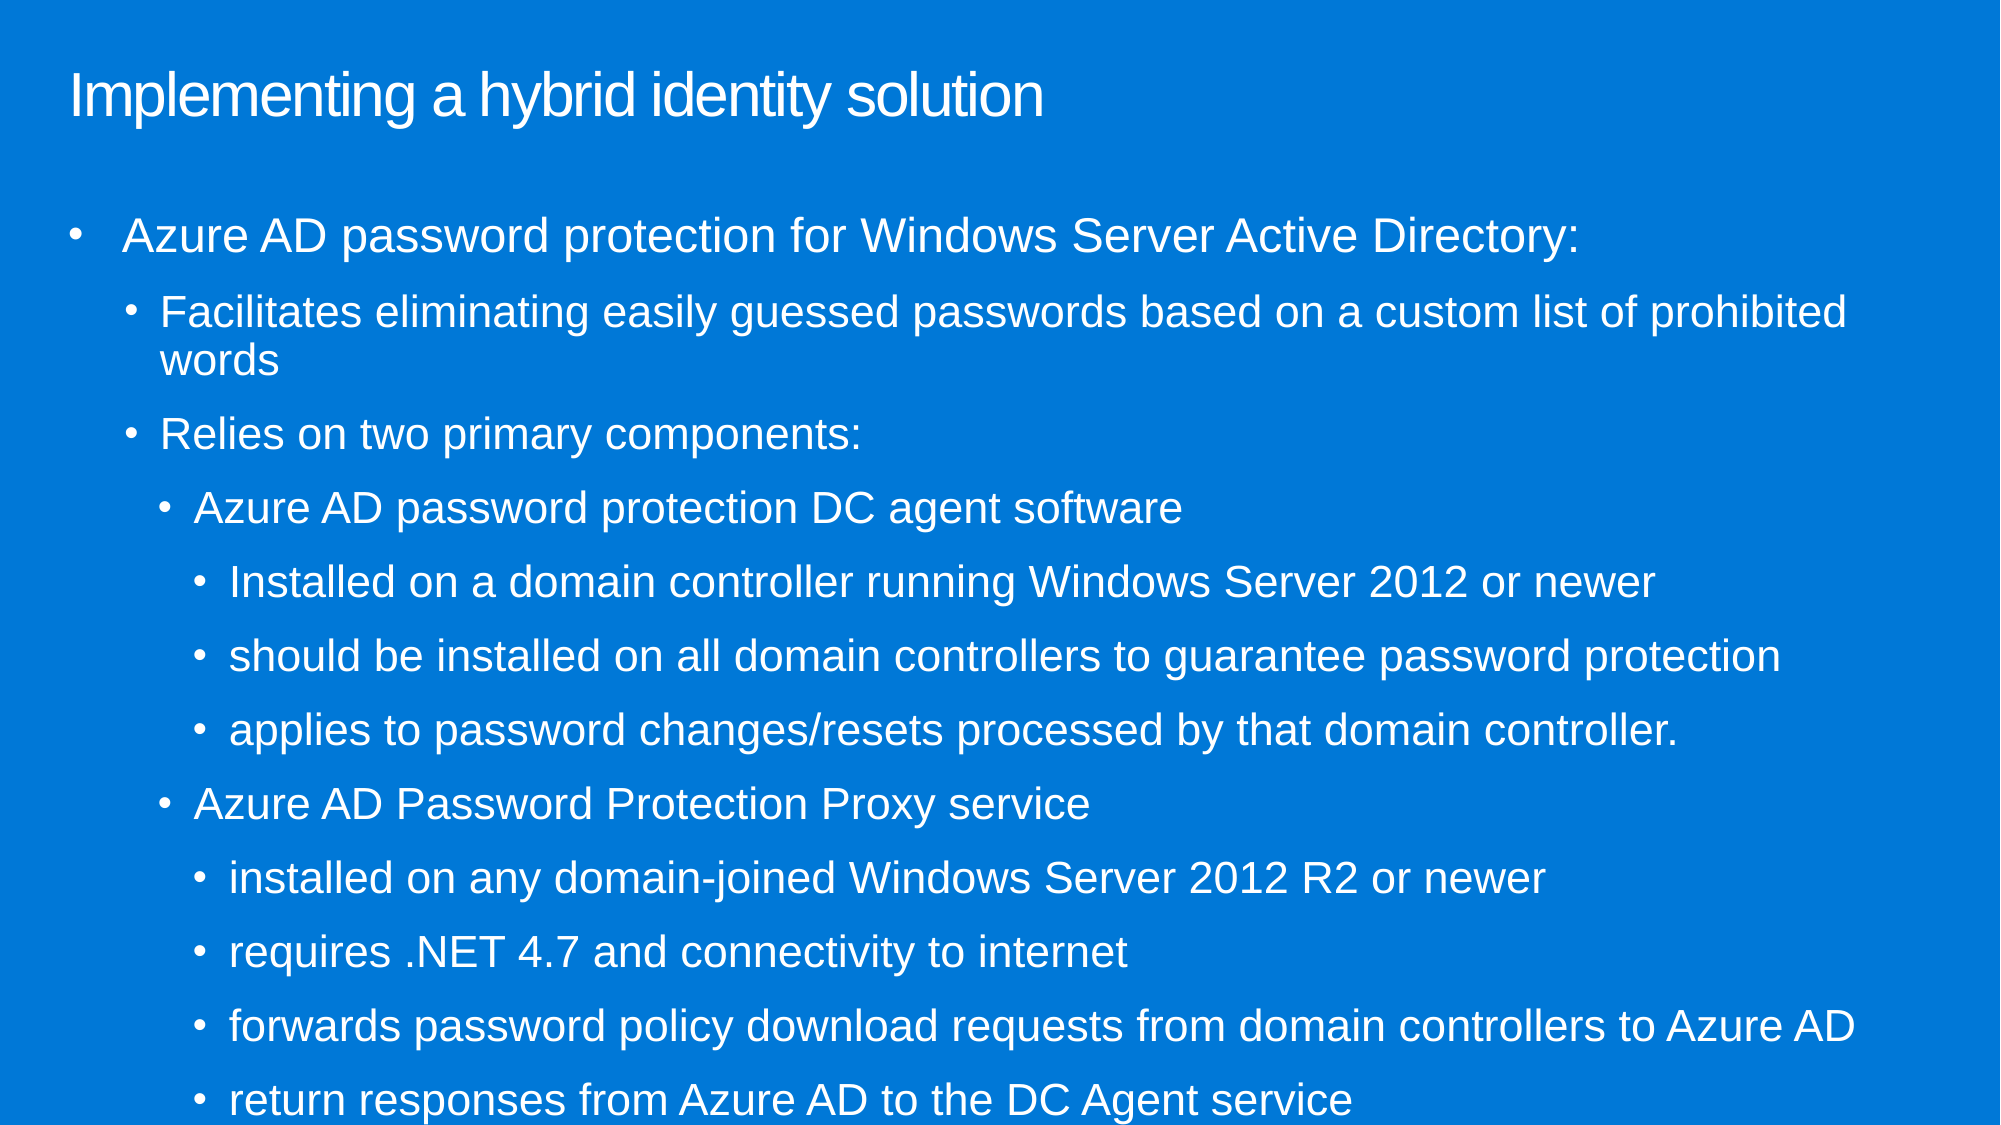

# Implementing a hybrid identity solution
Azure AD password protection for Windows Server Active Directory:
Facilitates eliminating easily guessed passwords based on a custom list of prohibited words
Relies on two primary components:
Azure AD password protection DC agent software
Installed on a domain controller running Windows Server 2012 or newer
should be installed on all domain controllers to guarantee password protection
applies to password changes/resets processed by that domain controller.
Azure AD Password Protection Proxy service
installed on any domain-joined Windows Server 2012 R2 or newer
requires .NET 4.7 and connectivity to internet
forwards password policy download requests from domain controllers to Azure AD
return responses from Azure AD to the DC Agent service